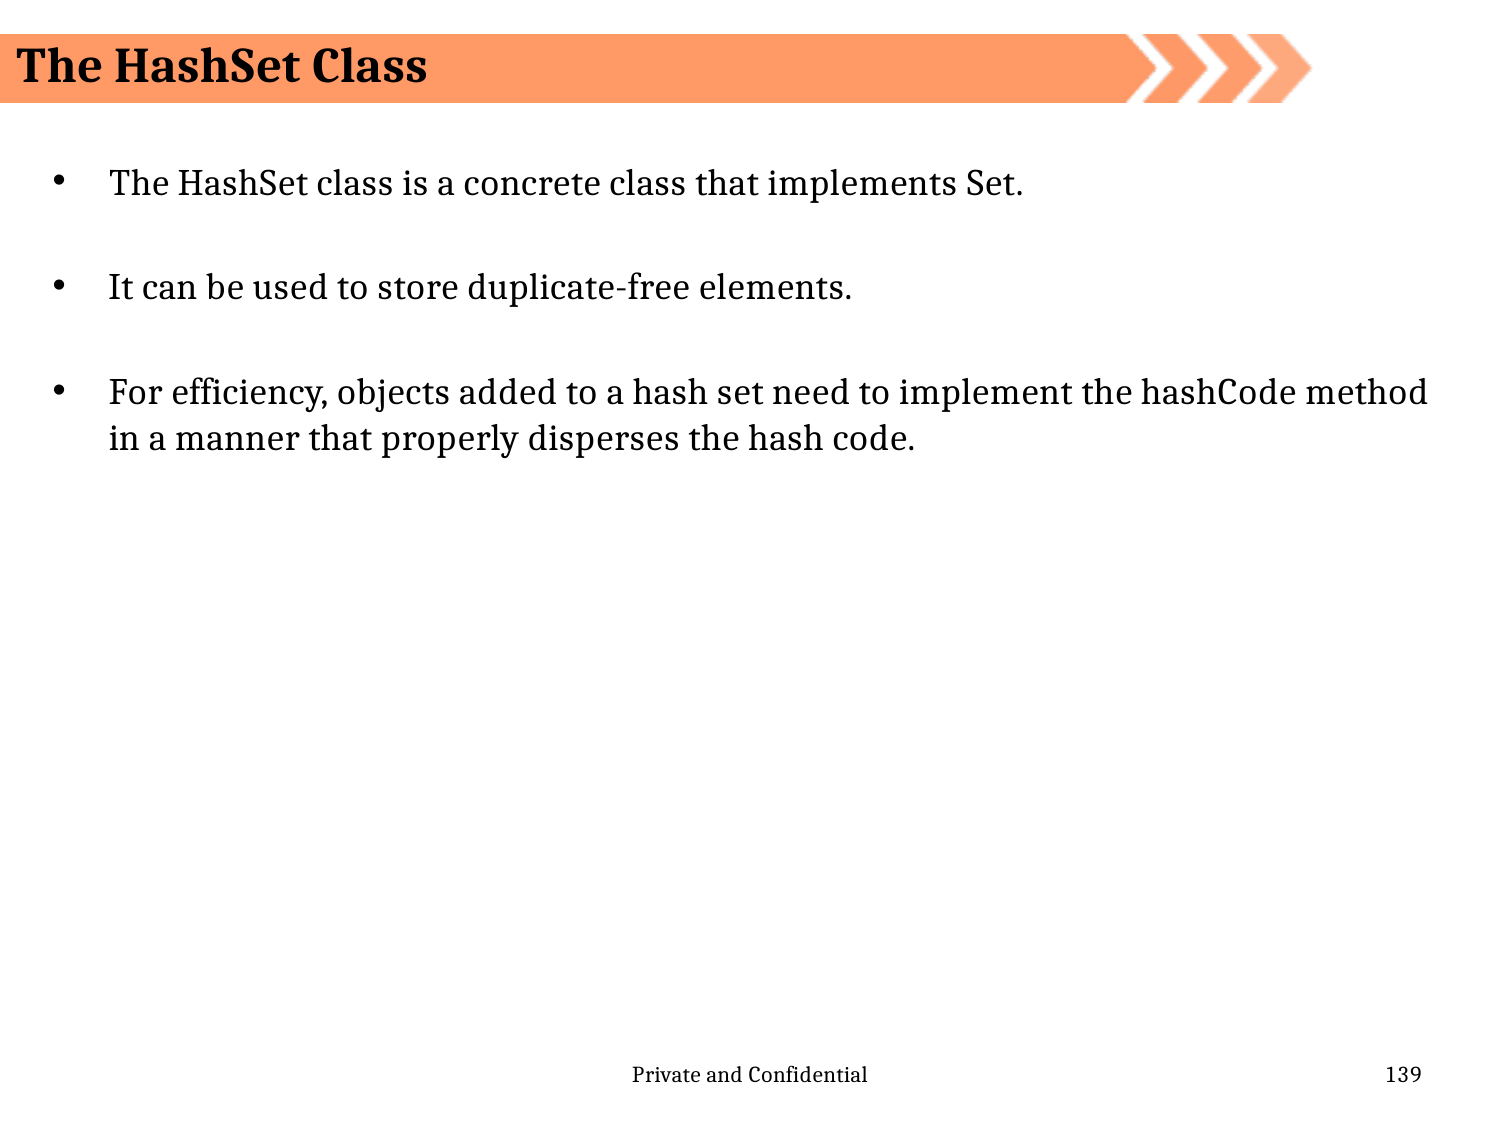

The HashSet Class
The HashSet class is a concrete class that implements Set.

It can be used to store duplicate-free elements.

For efficiency, objects added to a hash set need to implement the hashCode method in a manner that properly disperses the hash code.